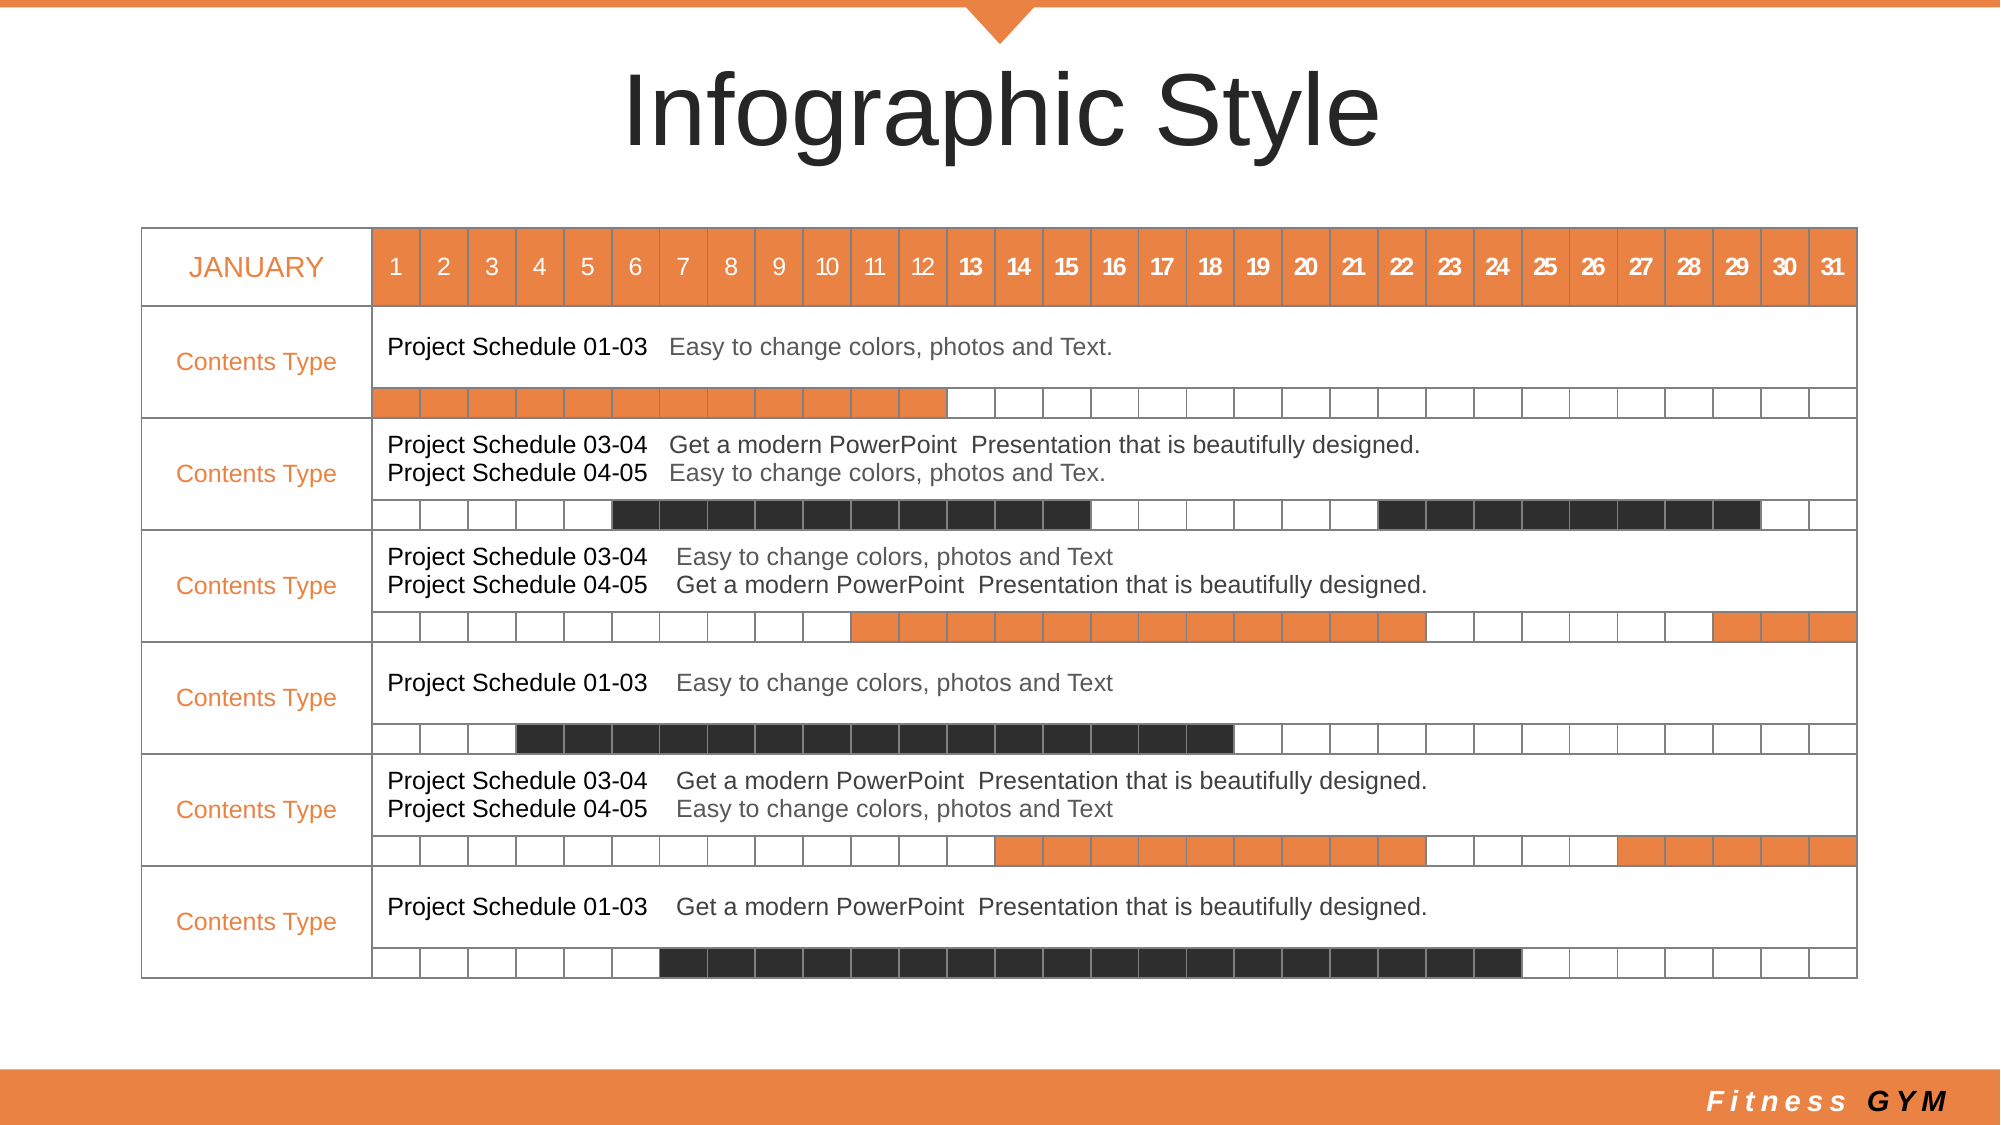

Infographic Style
| JANUARY | 1 | 2 | 3 | 4 | 5 | 6 | 7 | 8 | 9 | 10 | 11 | 12 | 13 | 14 | 15 | 16 | 17 | 18 | 19 | 20 | 21 | 22 | 23 | 24 | 25 | 26 | 27 | 28 | 29 | 30 | 31 |
| --- | --- | --- | --- | --- | --- | --- | --- | --- | --- | --- | --- | --- | --- | --- | --- | --- | --- | --- | --- | --- | --- | --- | --- | --- | --- | --- | --- | --- | --- | --- | --- |
| Contents Type | Project Schedule 01-03 Easy to change colors, photos and Text. |  |  |  |  |  |  |  |  |  |  |  |  |  |  |  |  |  |  |  |  |  |  |  |  |  |  |  |  |  |  |
|  |  |  |  |  |  |  |  |  |  |  |  |  |  |  |  |  |  |  |  |  |  |  |  |  |  |  |  |  |  |  |  |
| Contents Type | Project Schedule 03-04 Get a modern PowerPoint Presentation that is beautifully designed. Project Schedule 04-05 Easy to change colors, photos and Tex. |  |  |  |  |  |  |  |  |  |  |  |  |  |  |  |  |  |  |  |  |  |  |  |  |  |  |  |  |  |  |
|  |  |  |  |  |  |  |  |  |  |  |  |  |  |  |  |  |  |  |  |  |  |  |  |  |  |  |  |  |  |  |  |
| Contents Type | Project Schedule 03-04 Easy to change colors, photos and Text Project Schedule 04-05 Get a modern PowerPoint Presentation that is beautifully designed. |  |  |  |  |  |  |  |  |  |  |  |  |  |  |  |  |  |  |  |  |  |  |  |  |  |  |  |  |  |  |
|  |  |  |  |  |  |  |  |  |  |  |  |  |  |  |  |  |  |  |  |  |  |  |  |  |  |  |  |  |  |  |  |
| Contents Type | Project Schedule 01-03 Easy to change colors, photos and Text |  |  |  |  |  |  |  |  |  |  |  |  |  |  |  |  |  |  |  |  |  |  |  |  |  |  |  |  |  |  |
|  |  |  |  |  |  |  |  |  |  |  |  |  |  |  |  |  |  |  |  |  |  |  |  |  |  |  |  |  |  |  |  |
| Contents Type | Project Schedule 03-04 Get a modern PowerPoint Presentation that is beautifully designed. Project Schedule 04-05 Easy to change colors, photos and Text |  |  |  |  |  |  |  |  |  |  |  |  |  |  |  |  |  |  |  |  |  |  |  |  |  |  |  |  |  |  |
|  |  |  |  |  |  |  |  |  |  |  |  |  |  |  |  |  |  |  |  |  |  |  |  |  |  |  |  |  |  |  |  |
| Contents Type | Project Schedule 01-03 Get a modern PowerPoint Presentation that is beautifully designed. |  |  |  |  |  |  |  |  |  |  |  |  |  |  |  |  |  |  |  |  |  |  |  |  |  |  |  |  |  |  |
|  |  |  |  |  |  |  |  |  |  |  |  |  |  |  |  |  |  |  |  |  |  |  |  |  |  |  |  |  |  |  |  |